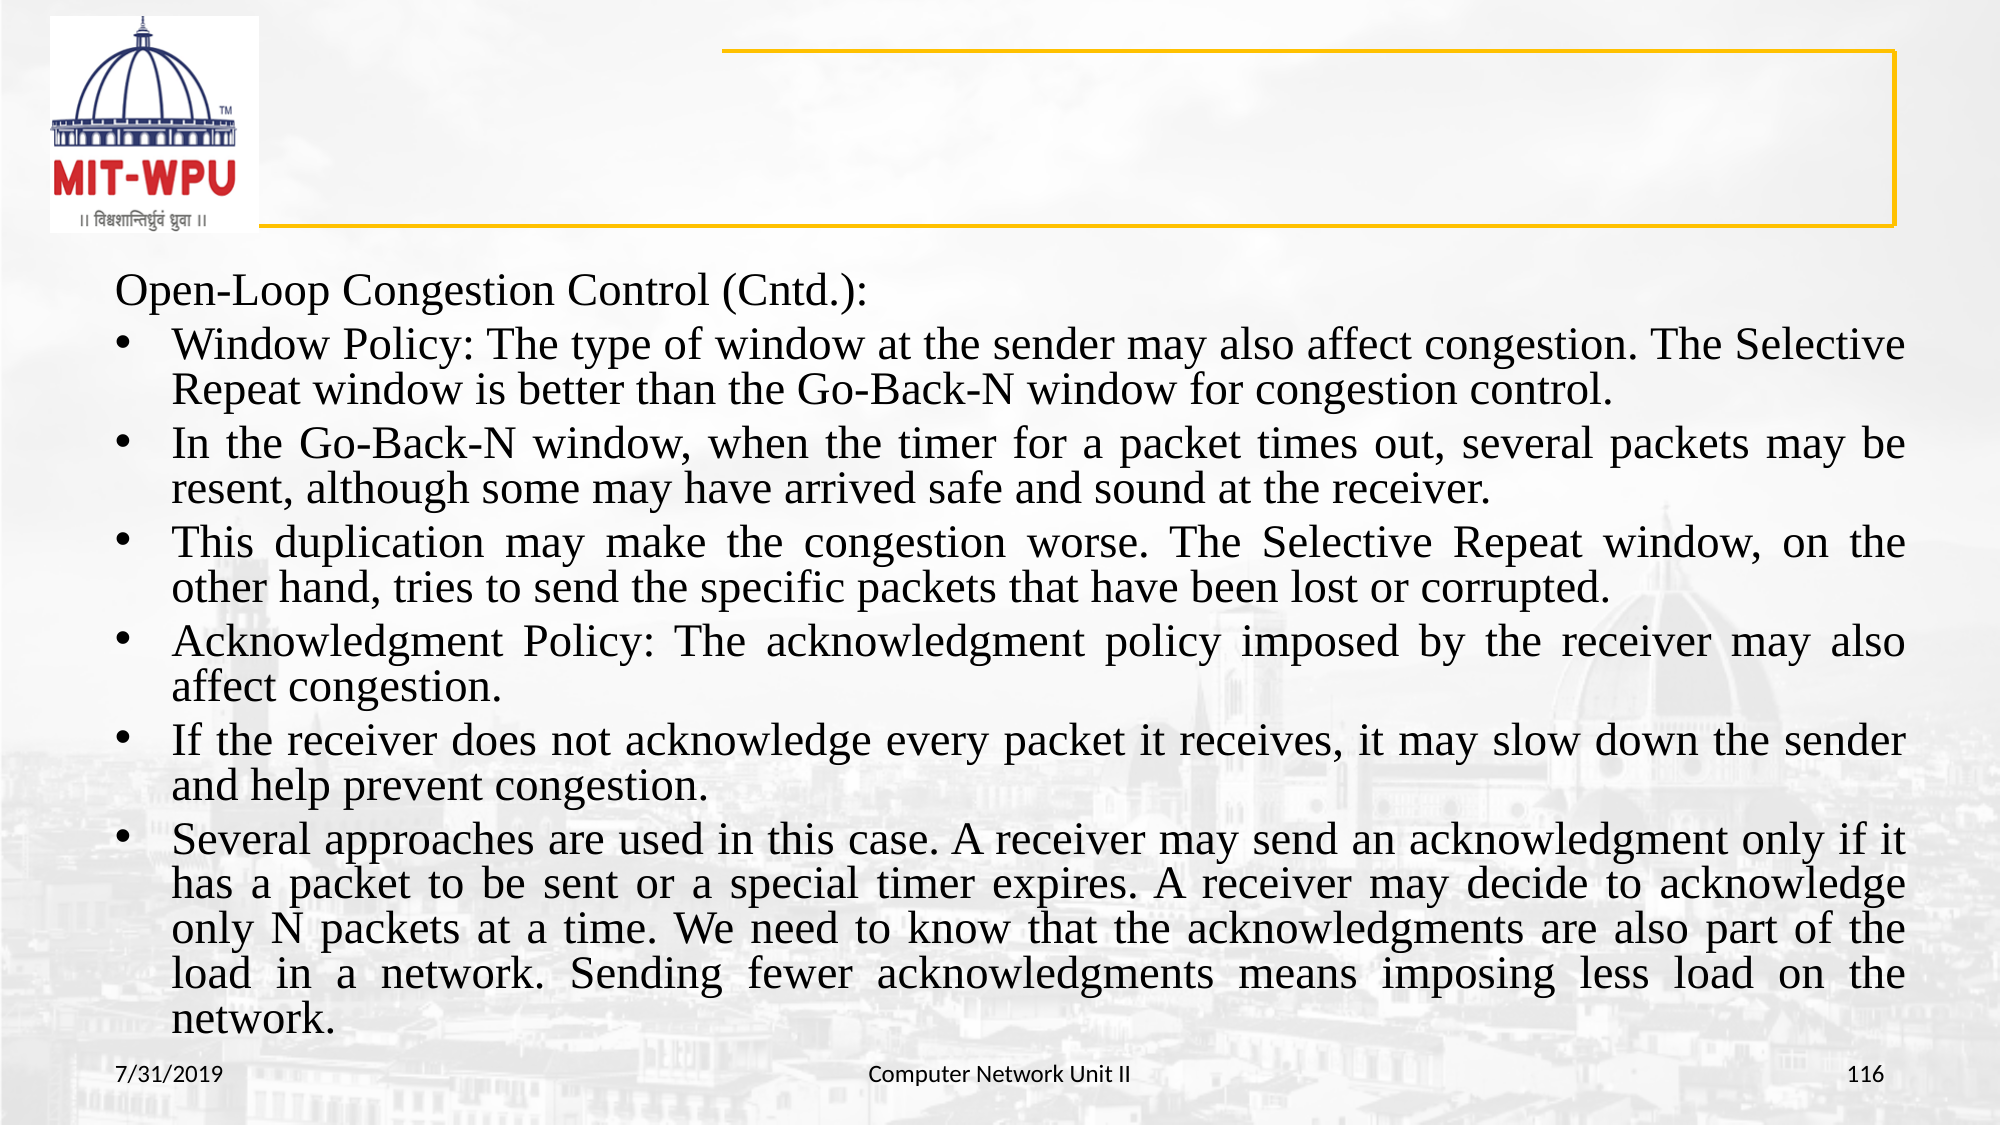

#
Open-Loop Congestion Control (Cntd.):
Window Policy: The type of window at the sender may also affect congestion. The Selective Repeat window is better than the Go-Back-N window for congestion control.
In the Go-Back-N window, when the timer for a packet times out, several packets may be resent, although some may have arrived safe and sound at the receiver.
This duplication may make the congestion worse. The Selective Repeat window, on the other hand, tries to send the specific packets that have been lost or corrupted.
Acknowledgment Policy: The acknowledgment policy imposed by the receiver may also affect congestion.
If the receiver does not acknowledge every packet it receives, it may slow down the sender and help prevent congestion.
Several approaches are used in this case. A receiver may send an acknowledgment only if it has a packet to be sent or a special timer expires. A receiver may decide to acknowledge only N packets at a time. We need to know that the acknowledgments are also part of the load in a network. Sending fewer acknowledgments means imposing less load on the network.

7/31/2019
Computer Network Unit II
116